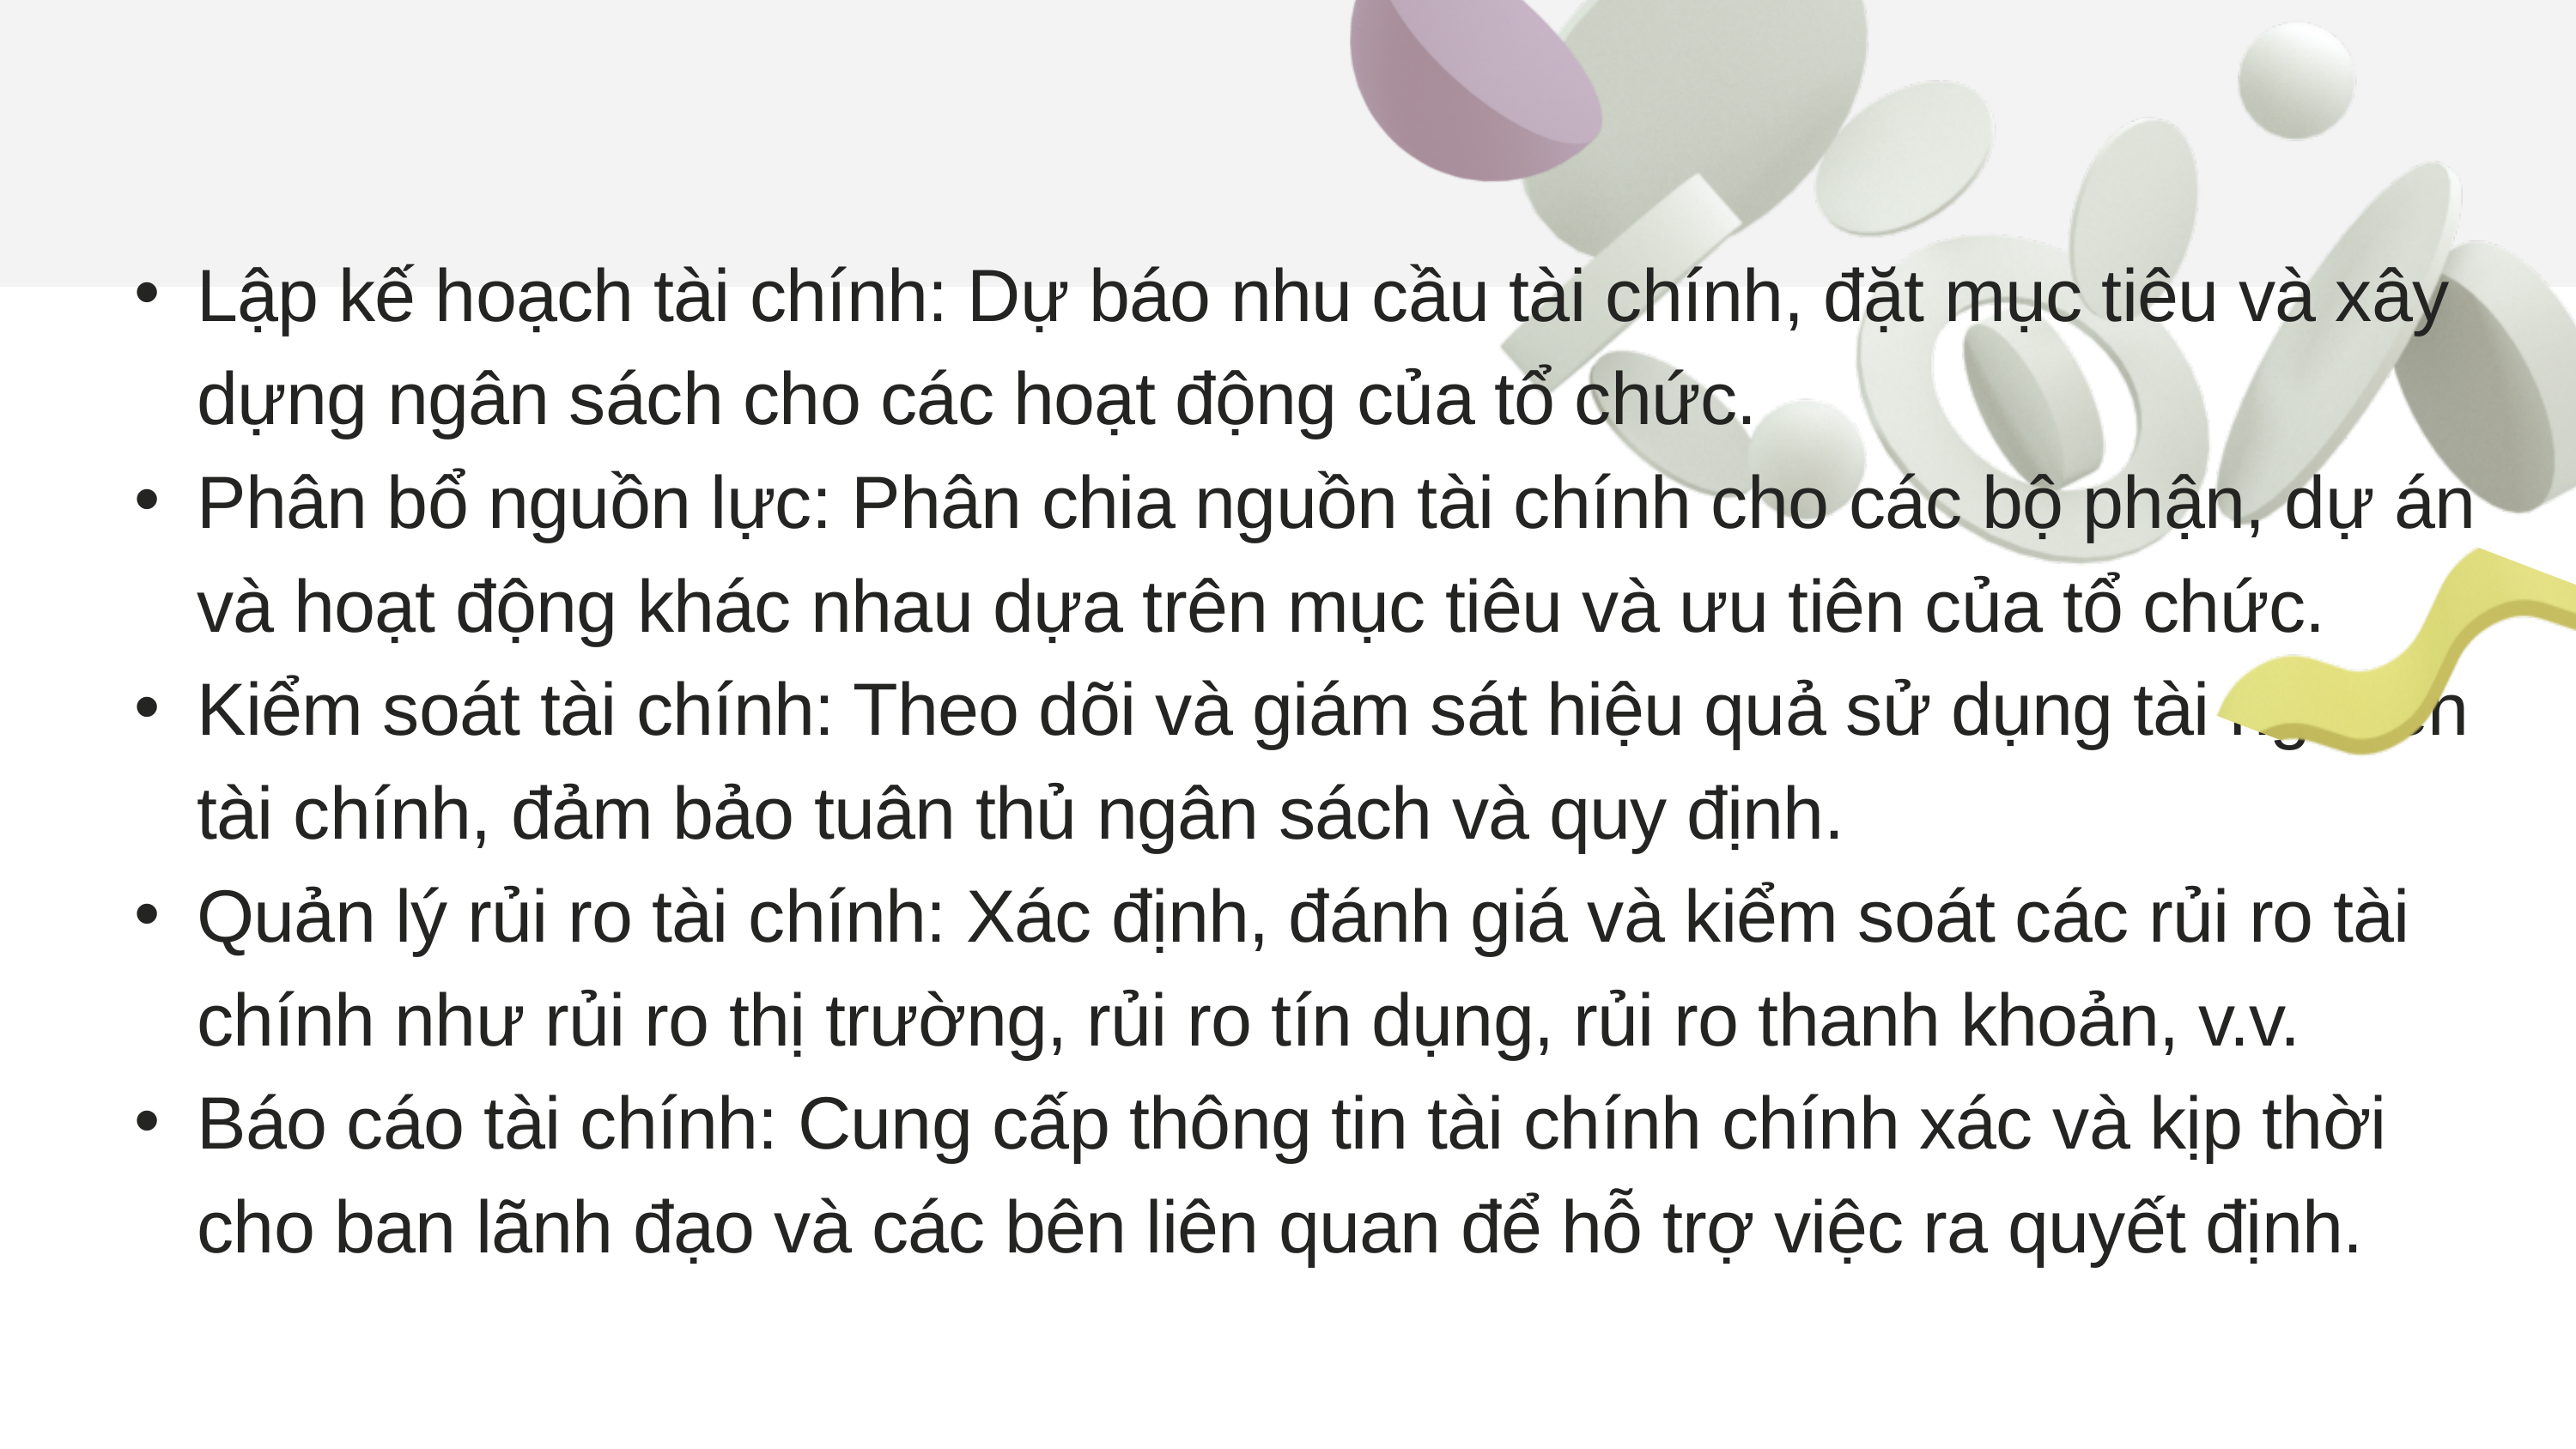

Lập kế hoạch tài chính: Dự báo nhu cầu tài chính, đặt mục tiêu và xây dựng ngân sách cho các hoạt động của tổ chức.
Phân bổ nguồn lực: Phân chia nguồn tài chính cho các bộ phận, dự án và hoạt động khác nhau dựa trên mục tiêu và ưu tiên của tổ chức.
Kiểm soát tài chính: Theo dõi và giám sát hiệu quả sử dụng tài nguyên tài chính, đảm bảo tuân thủ ngân sách và quy định.
Quản lý rủi ro tài chính: Xác định, đánh giá và kiểm soát các rủi ro tài chính như rủi ro thị trường, rủi ro tín dụng, rủi ro thanh khoản, v.v.
Báo cáo tài chính: Cung cấp thông tin tài chính chính xác và kịp thời cho ban lãnh đạo và các bên liên quan để hỗ trợ việc ra quyết định.